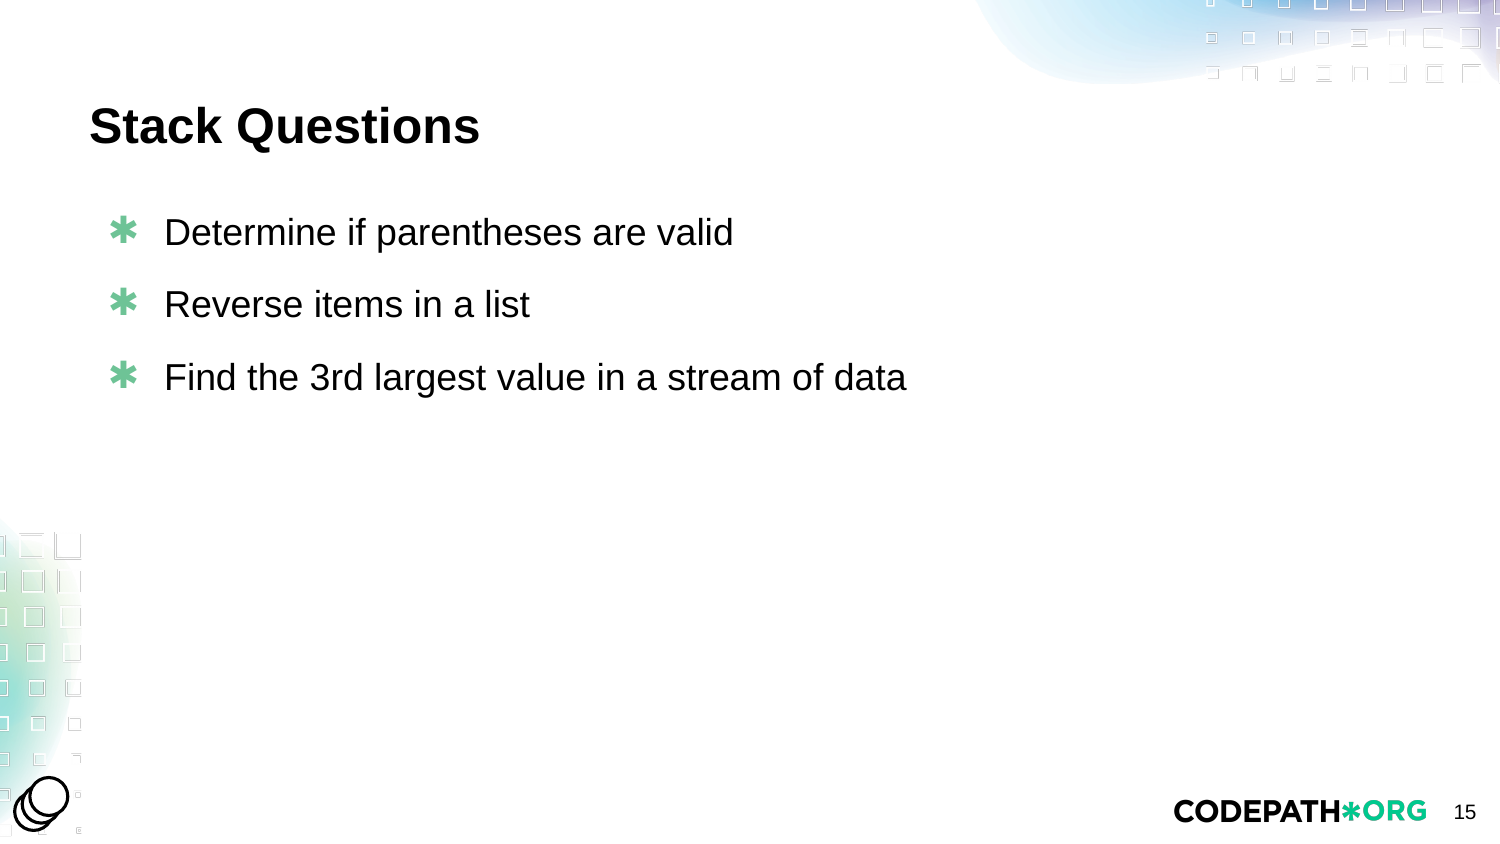

# Stack Questions
Determine if parentheses are valid
Reverse items in a list
Find the 3rd largest value in a stream of data

15